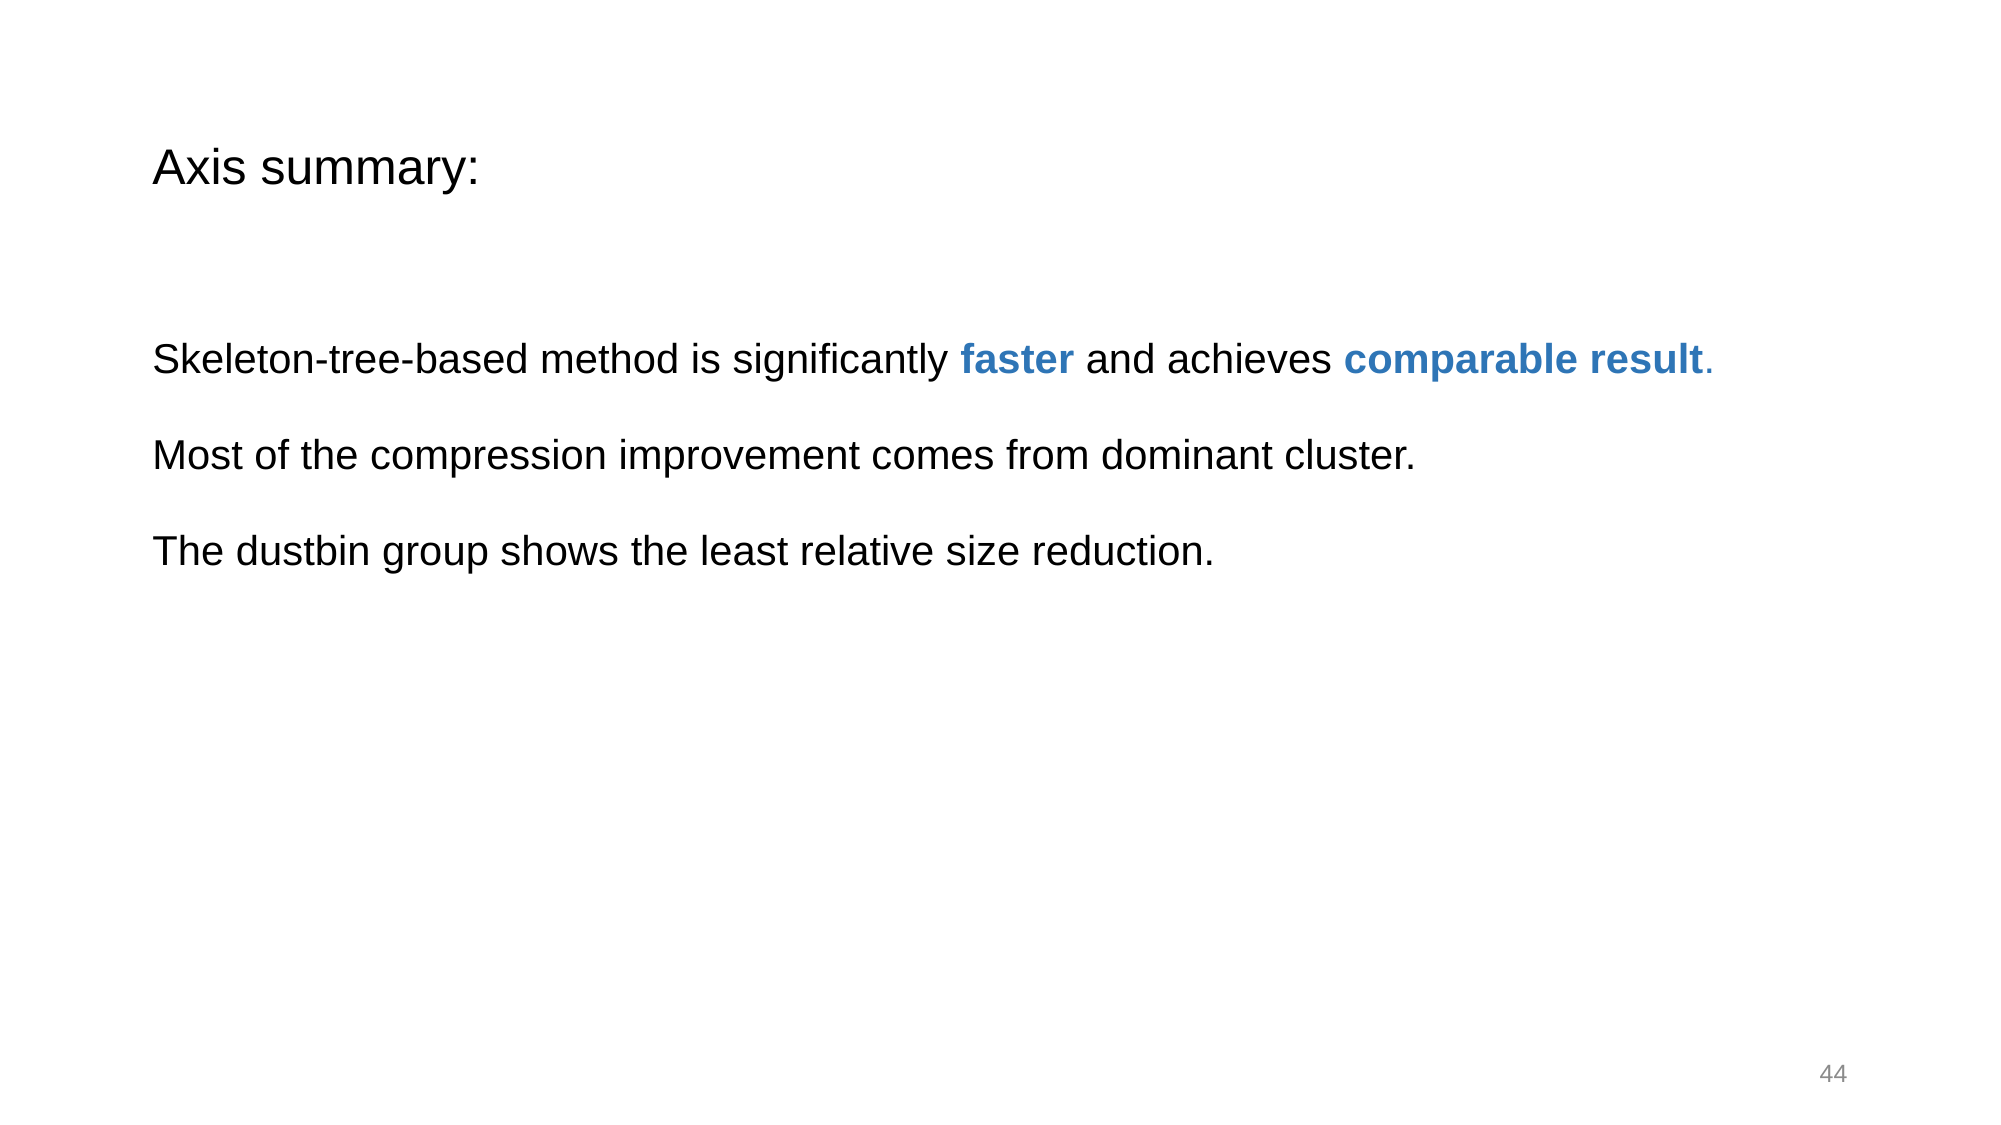

# Axis summary:
Skeleton-tree-based method is significantly faster and achieves comparable result.
Most of the compression improvement comes from dominant cluster.
The dustbin group shows the least relative size reduction.

44